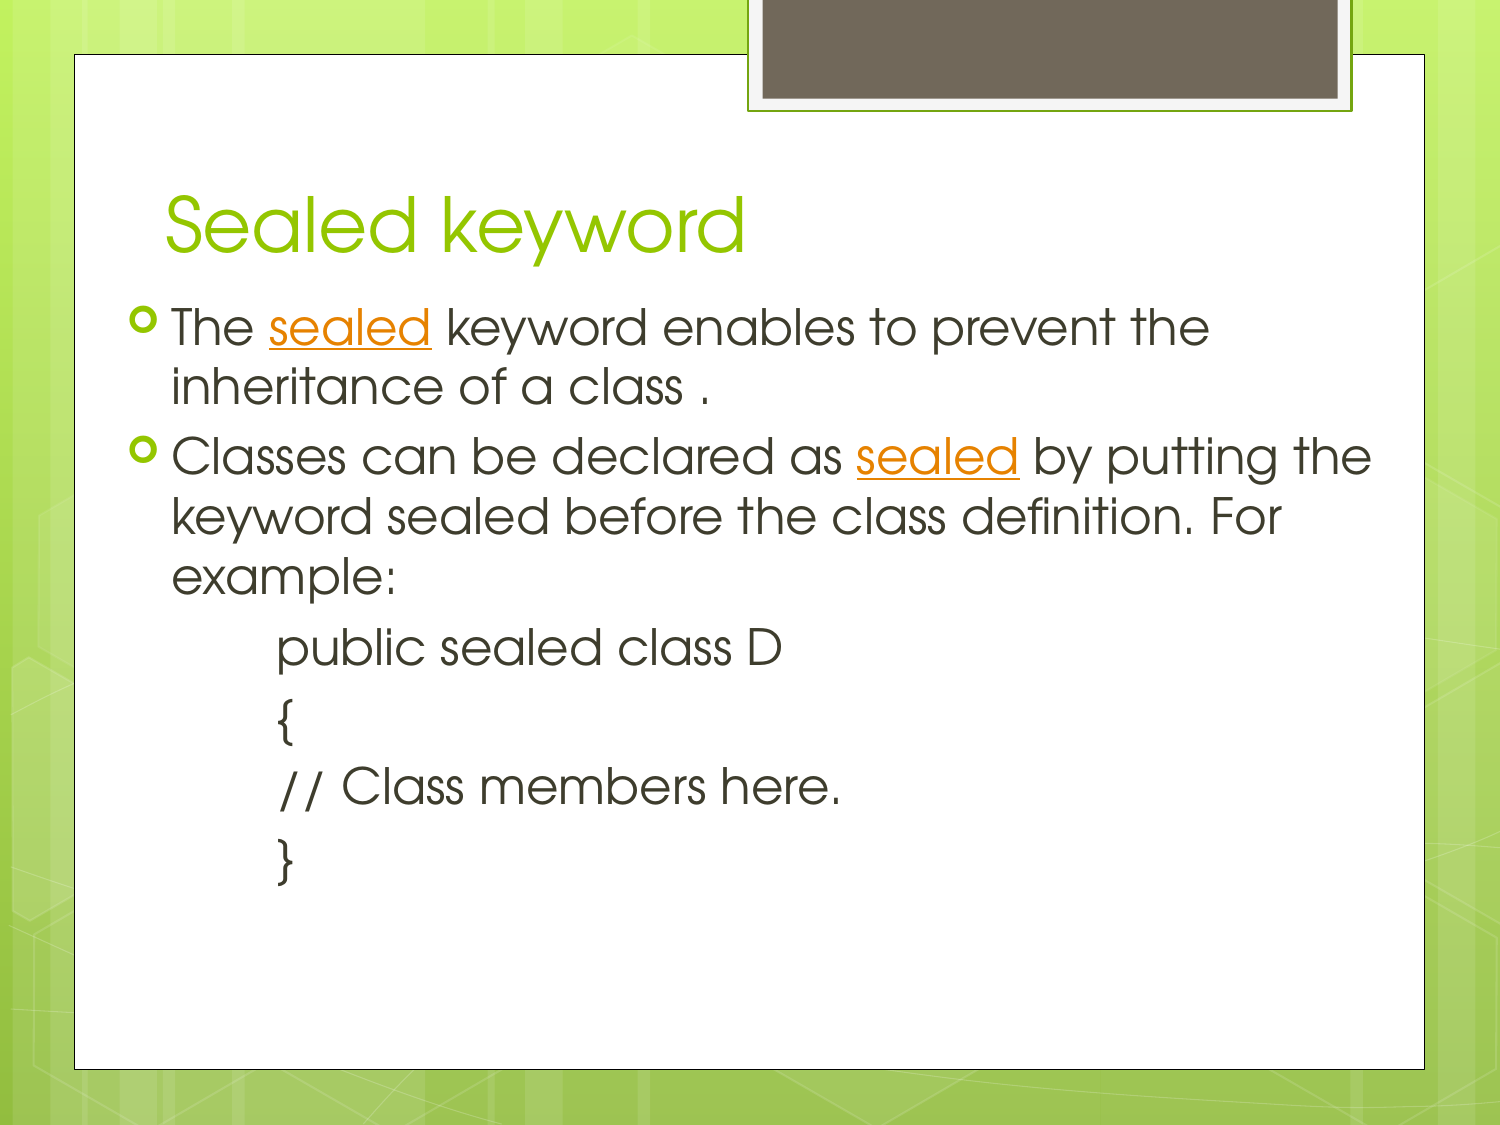

# Sealed keyword
The sealed keyword enables to prevent the inheritance of a class .
Classes can be declared as sealed by putting the keyword sealed before the class definition. For example:
	public sealed class D
	{
    	// Class members here.
	}